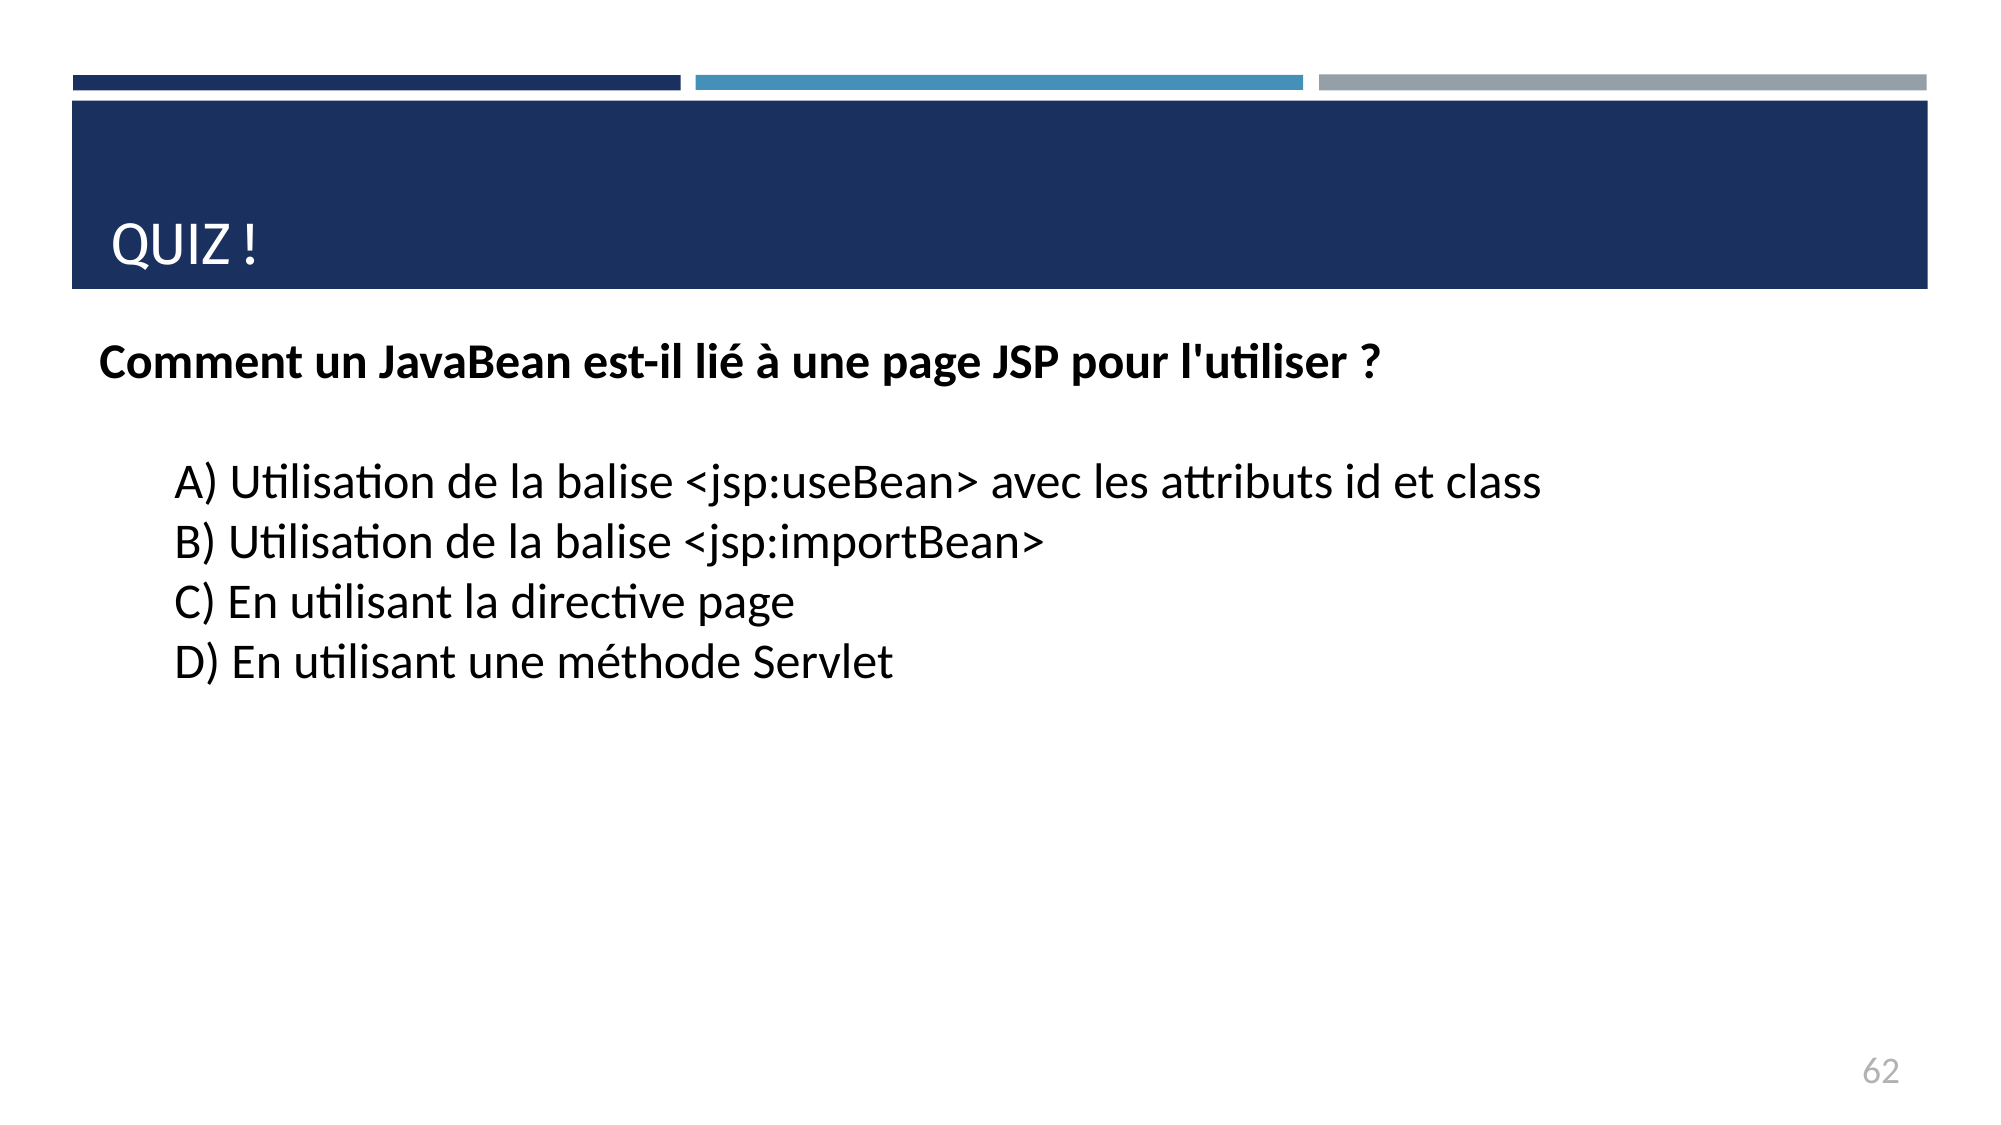

# QUIZ !
Comment un JavaBean est-il lié à une page JSP pour l'utiliser ?

A) Utilisation de la balise <jsp:useBean> avec les attributs id et class
B) Utilisation de la balise <jsp:importBean>
C) En utilisant la directive page
D) En utilisant une méthode Servlet
62